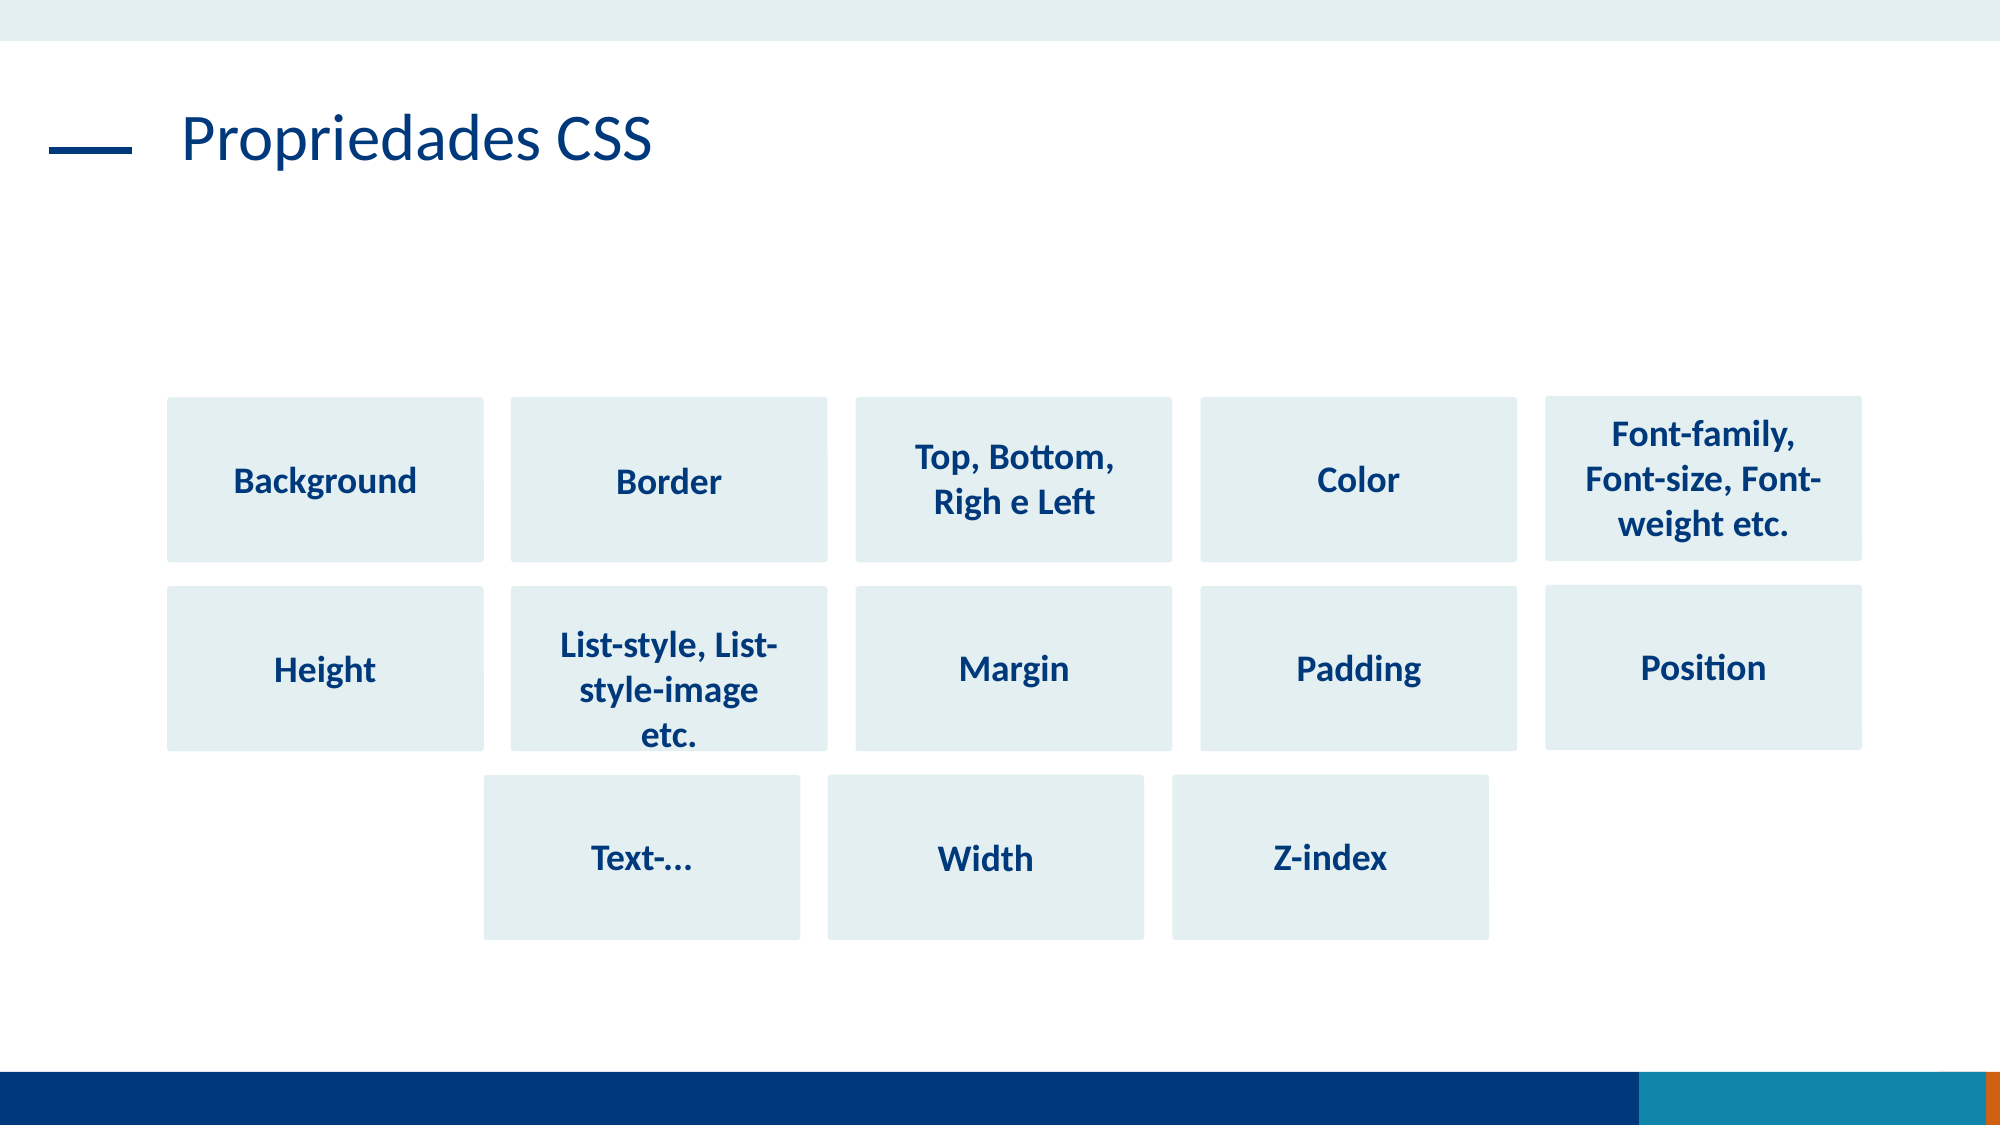

Propriedades CSS

Font-family, Font-size, Font-weight etc.

Border

Top, Bottom, Righ e Left

Color

Background

Position

List-style, List-style-image etc.

Margin

Padding

Height

Width

Z-index

Text-...